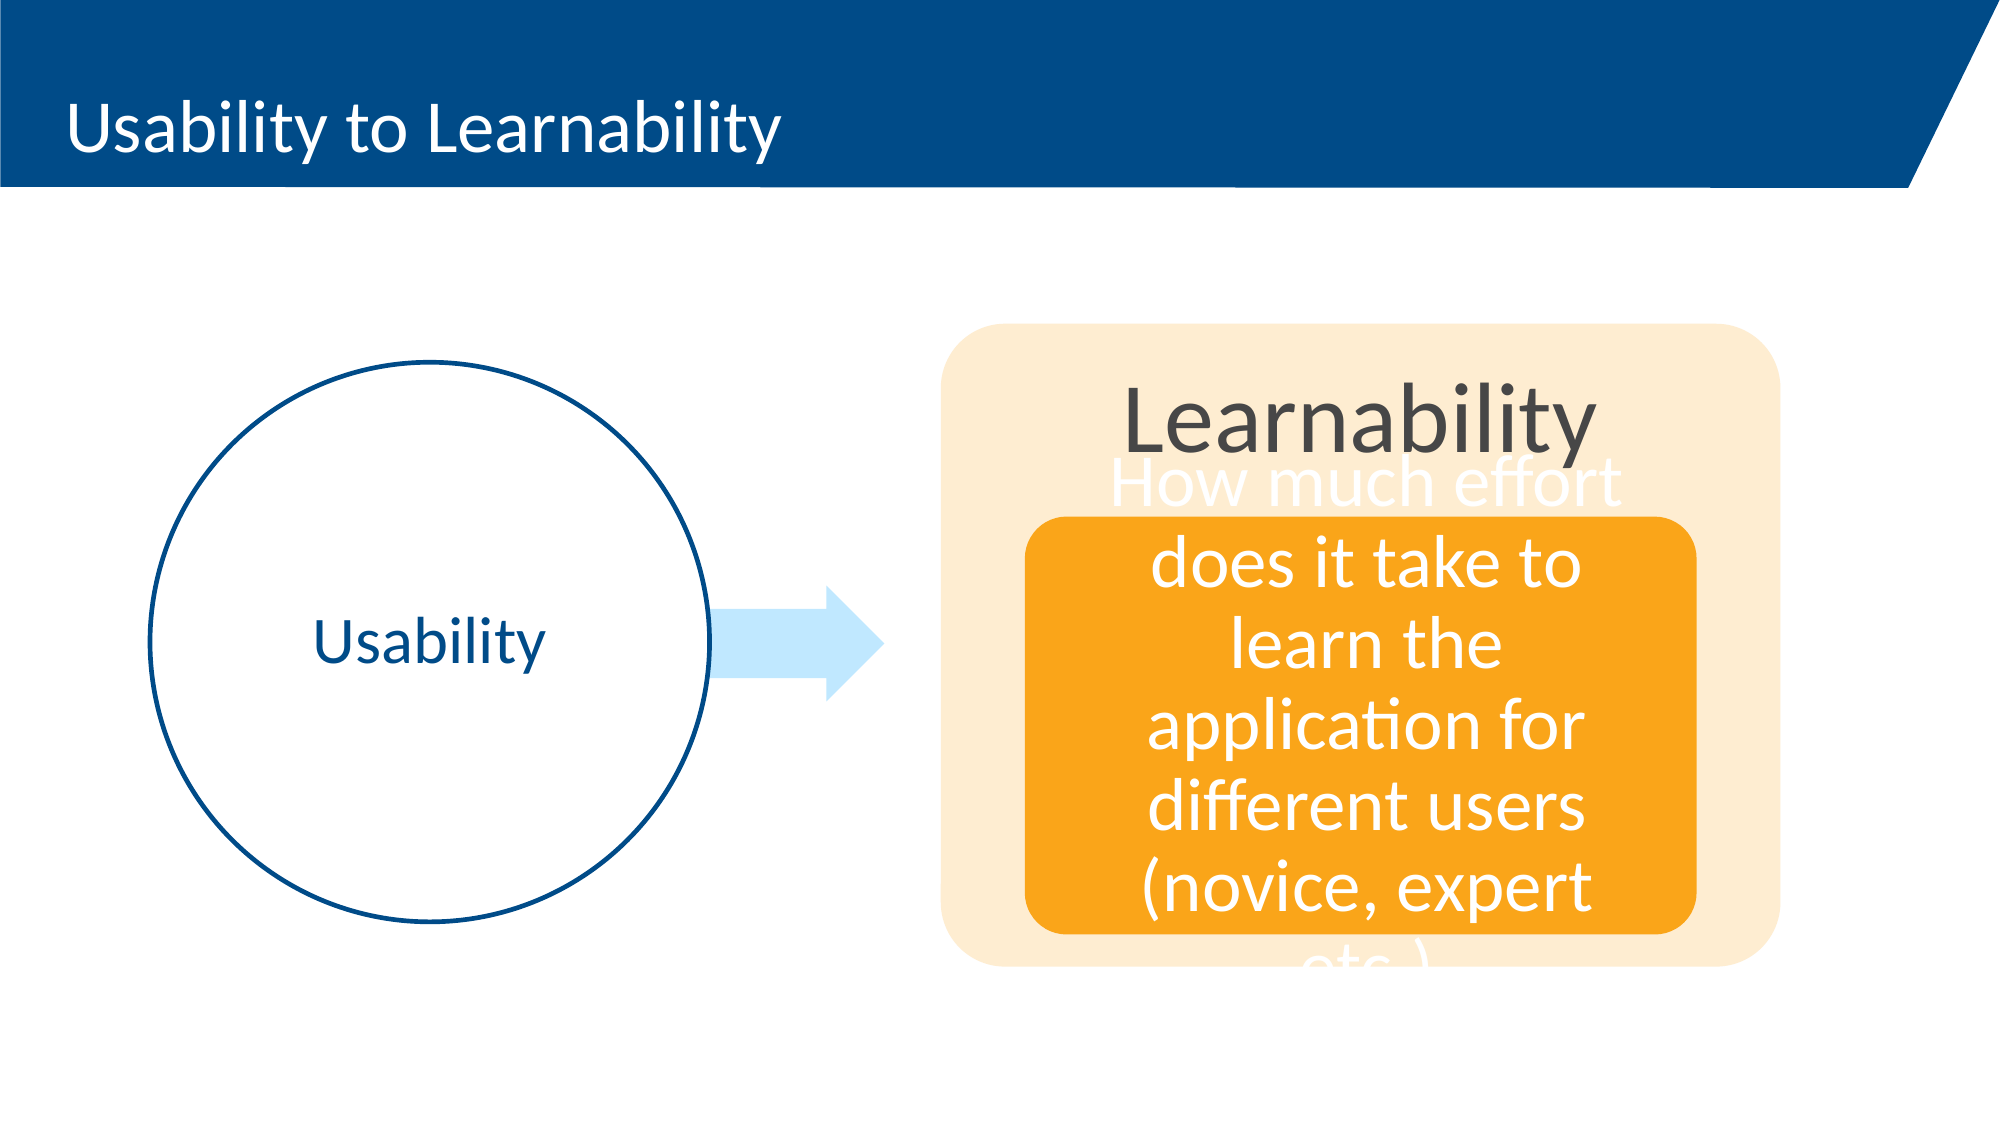

# Usability to Learnability
Learnability
How much effort does it take to learn the application for different users (novice, expert etc.)

Usability